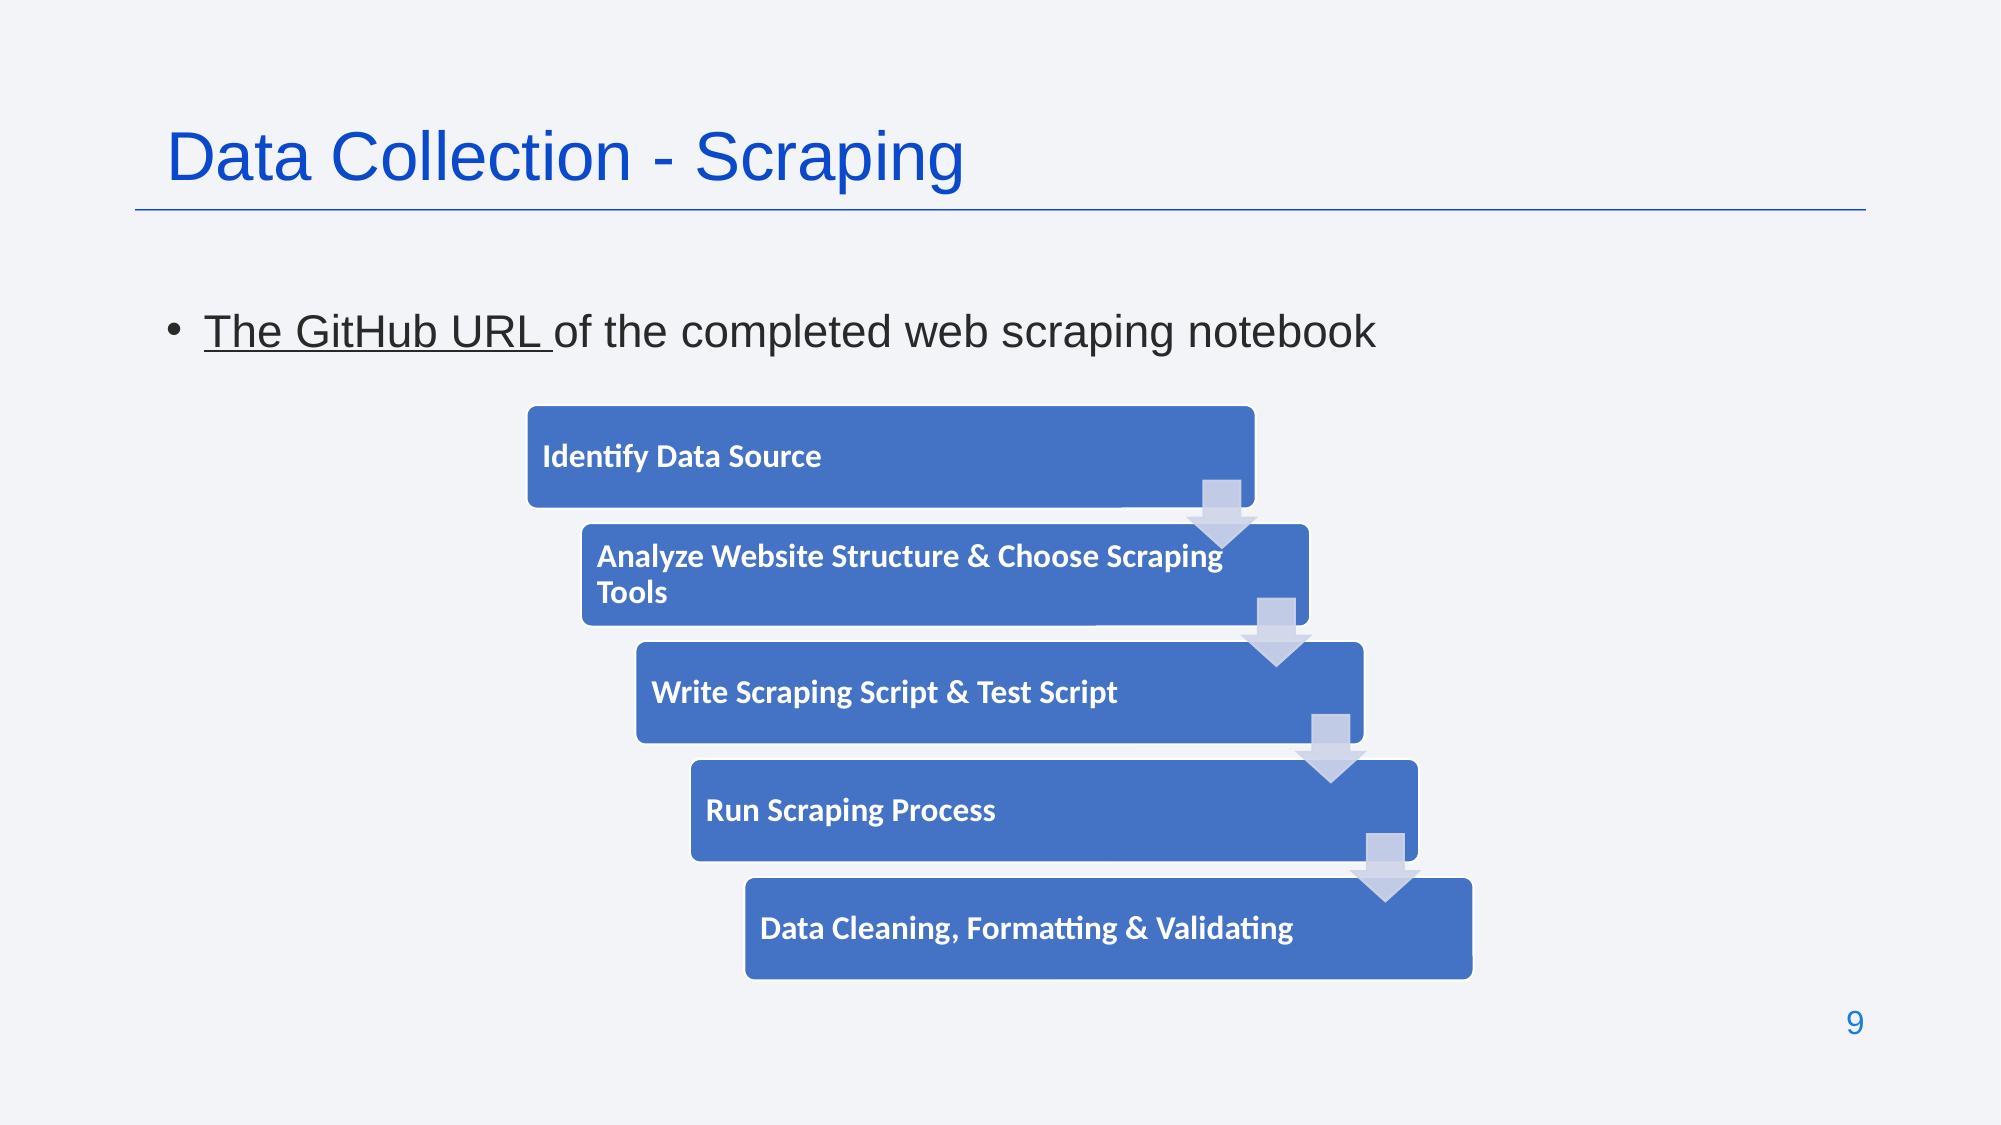

Data Collection - Scraping
The GitHub URL of the completed web scraping notebook
Identify Data Source
Analyze Website Structure & Choose Scraping Tools
Write Scraping Script & Test Script
Run Scraping Process
Data Cleaning, Formatting & Validating

9